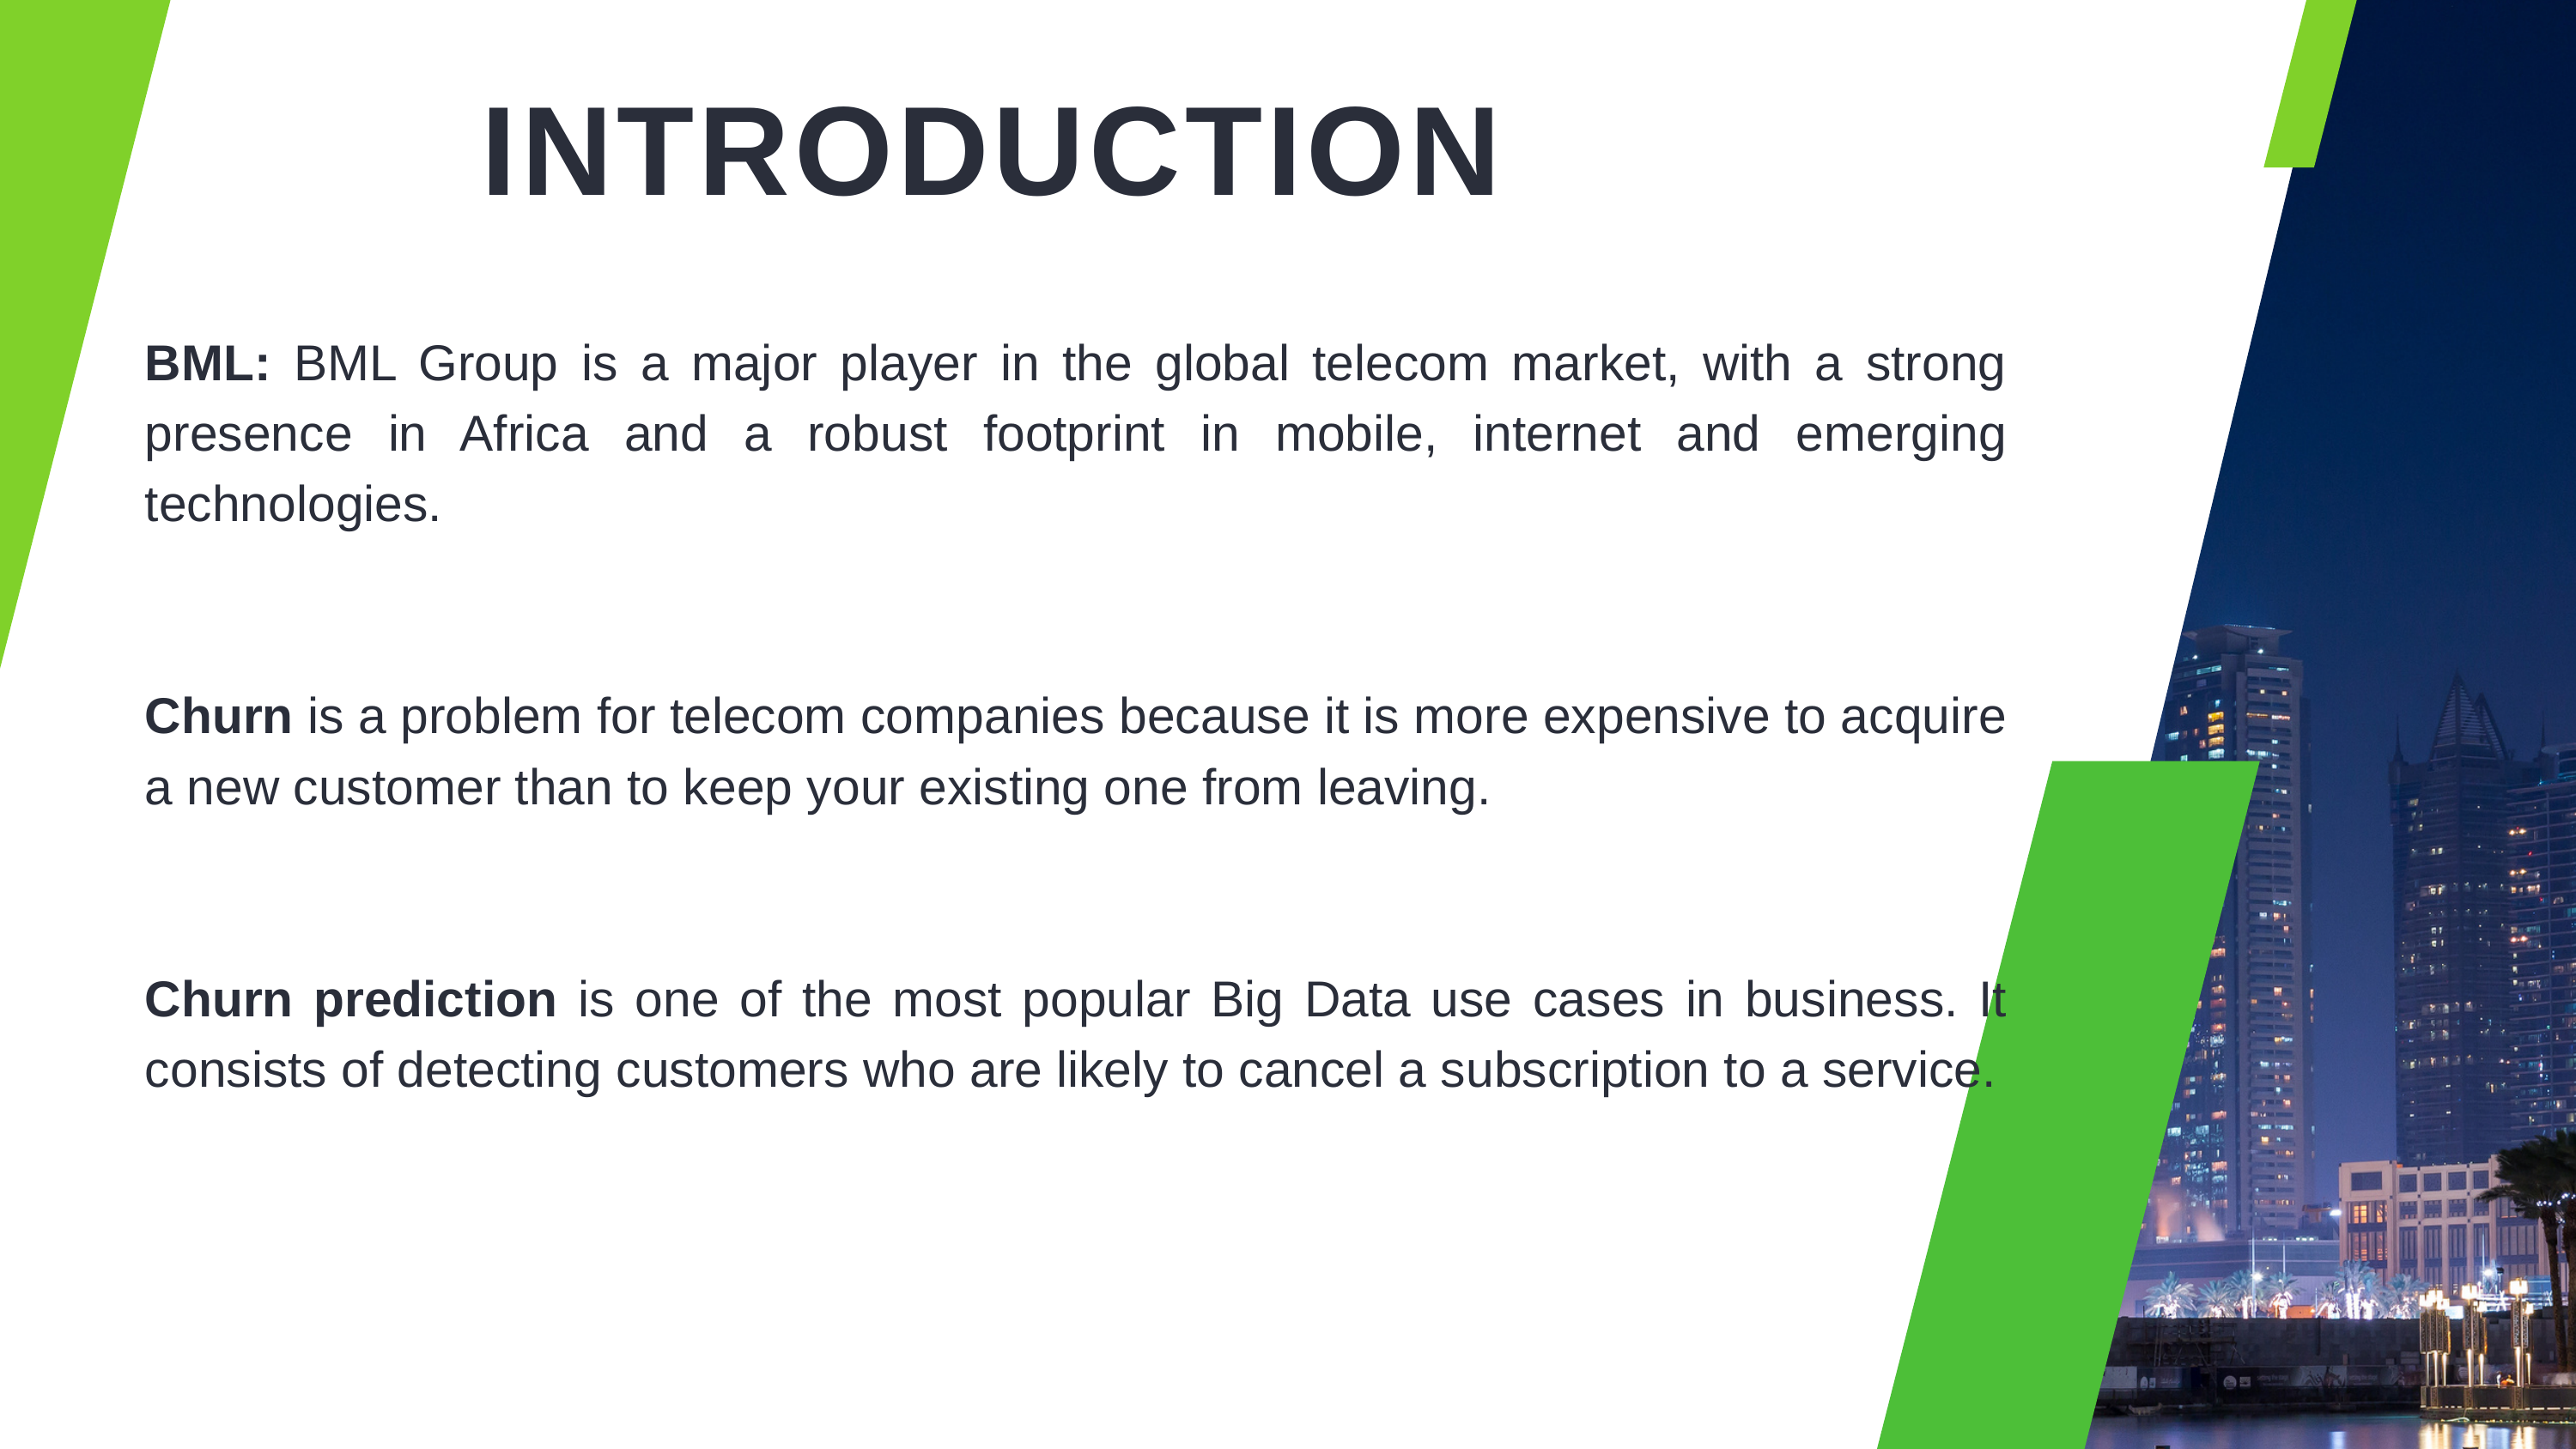

INTRODUCTION
BML: BML Group is a major player in the global telecom market, with a strong presence in Africa and a robust footprint in mobile, internet and emerging technologies.

Churn is a problem for telecom companies because it is more expensive to acquire a new customer than to keep your existing one from leaving.

Churn prediction is one of the most popular Big Data use cases in business. It consists of detecting customers who are likely to cancel a subscription to a service.